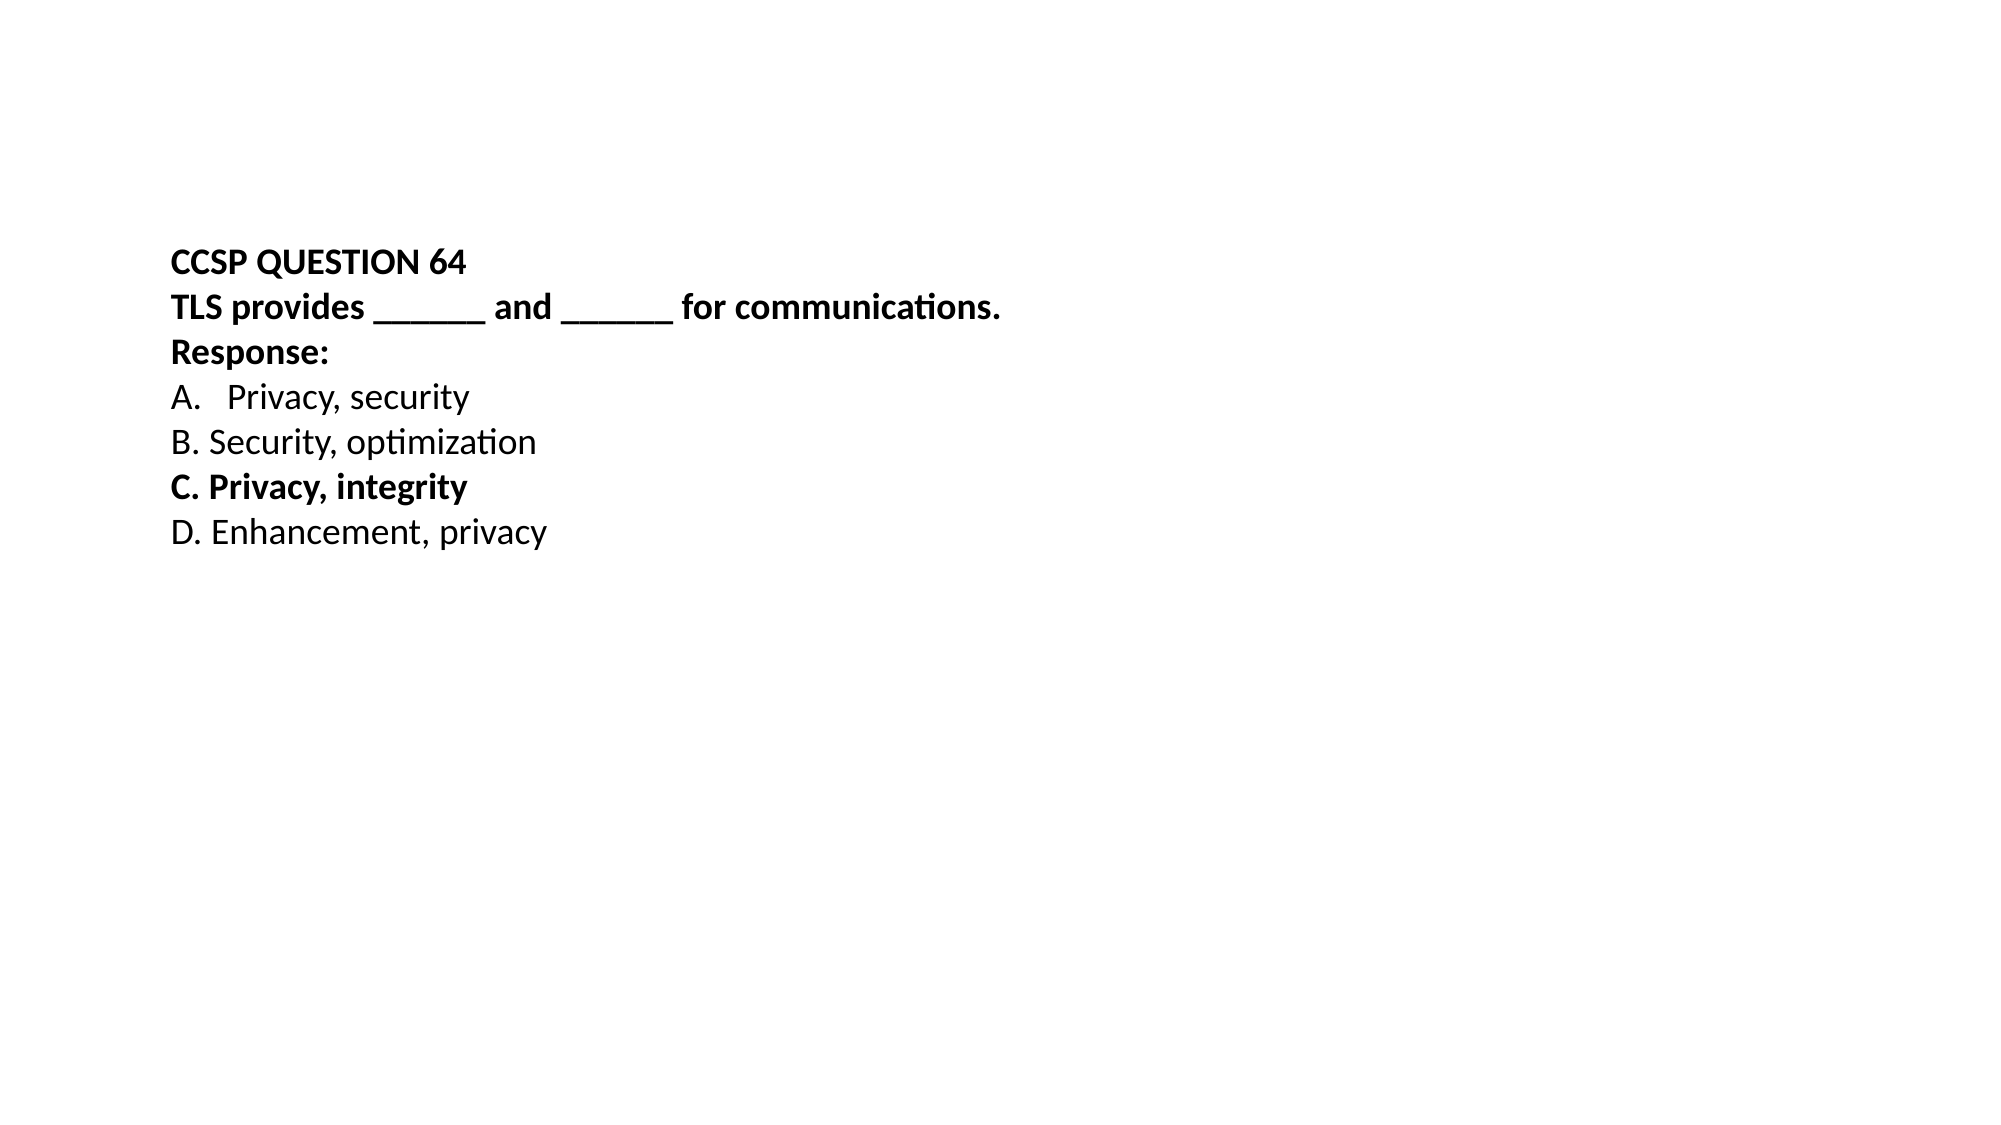

CCSP QUESTION 64
TLS provides ______ and ______ for communications.
Response:
Privacy, security
B. Security, optimization
C. Privacy, integrity
D. Enhancement, privacy